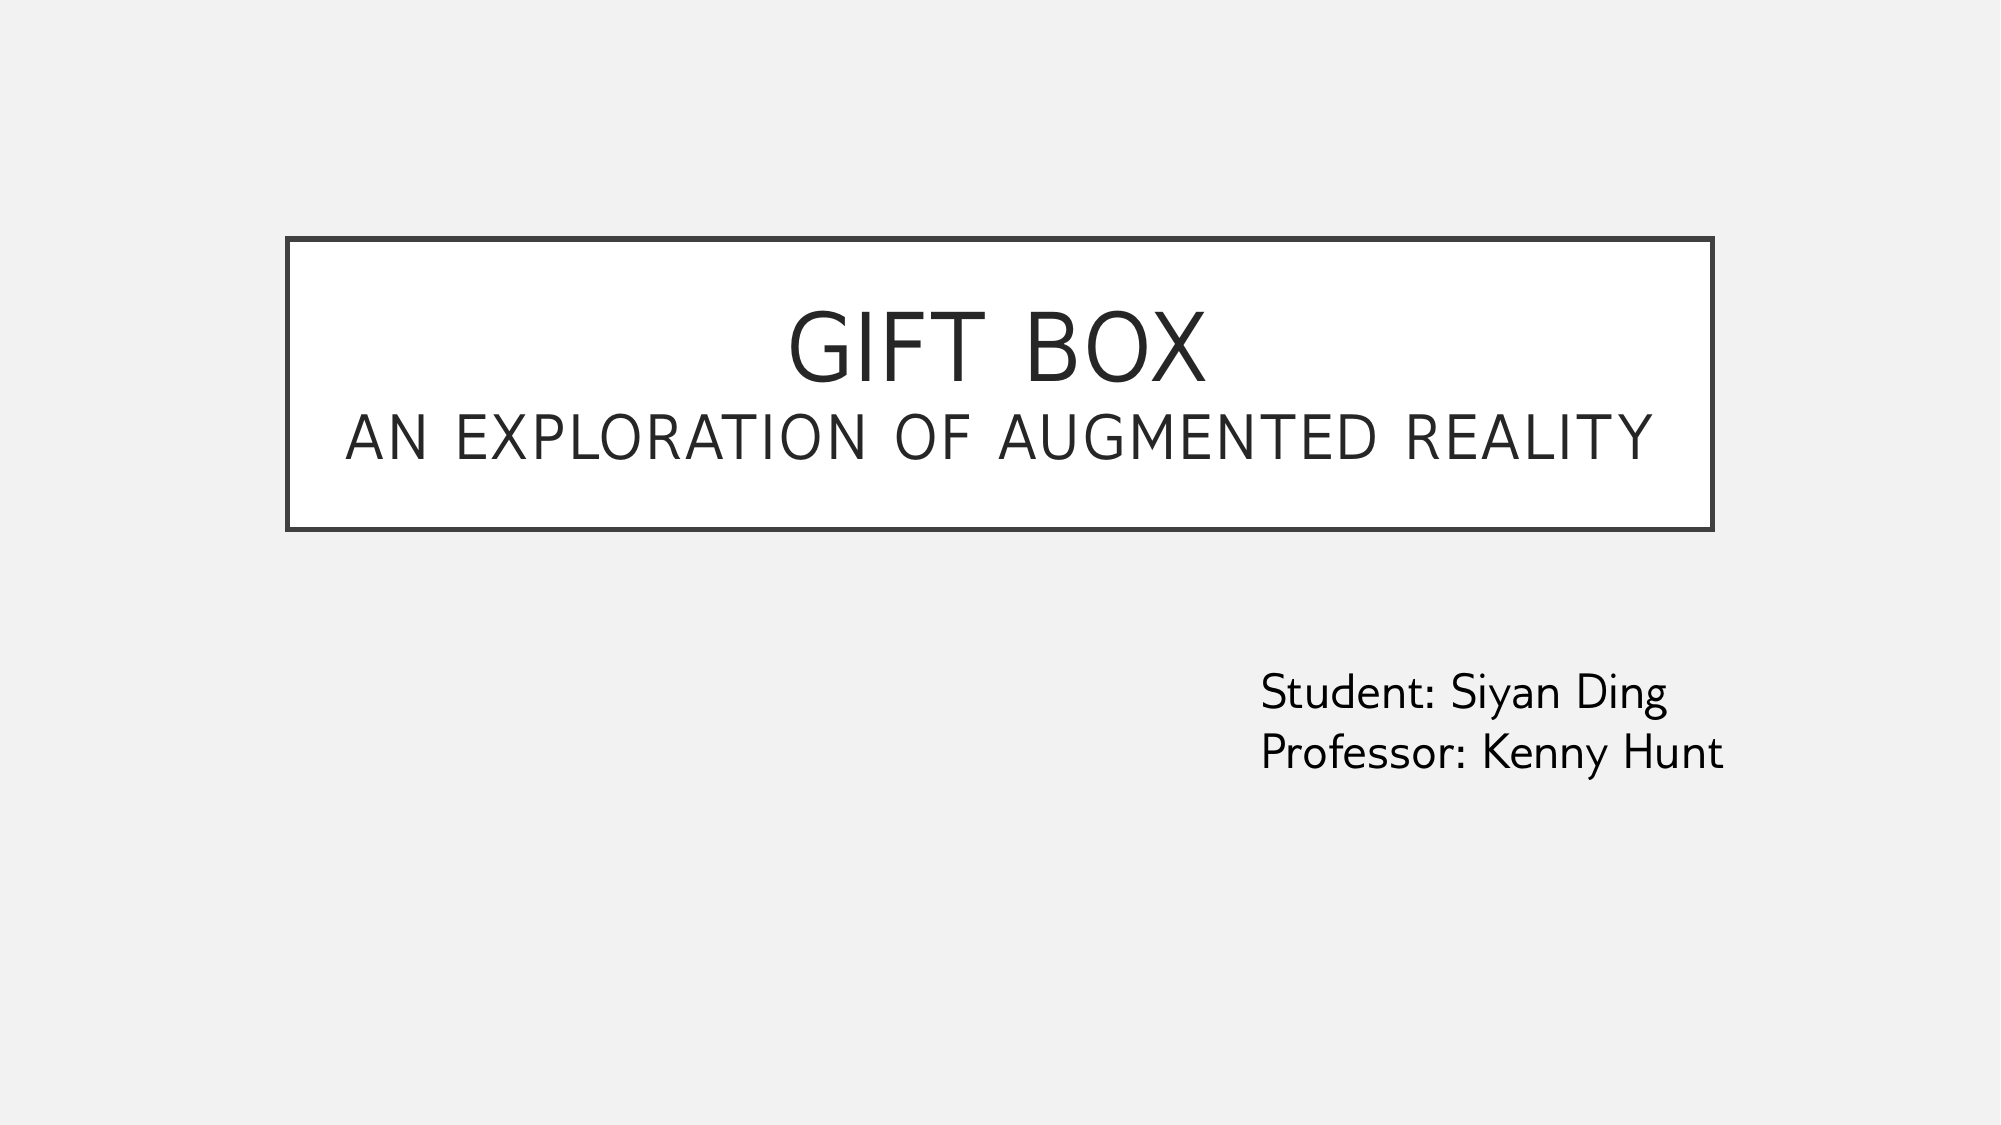

# Gift Box An Exploration of Augmented Reality
Student: Siyan Ding
Professor: Kenny Hunt